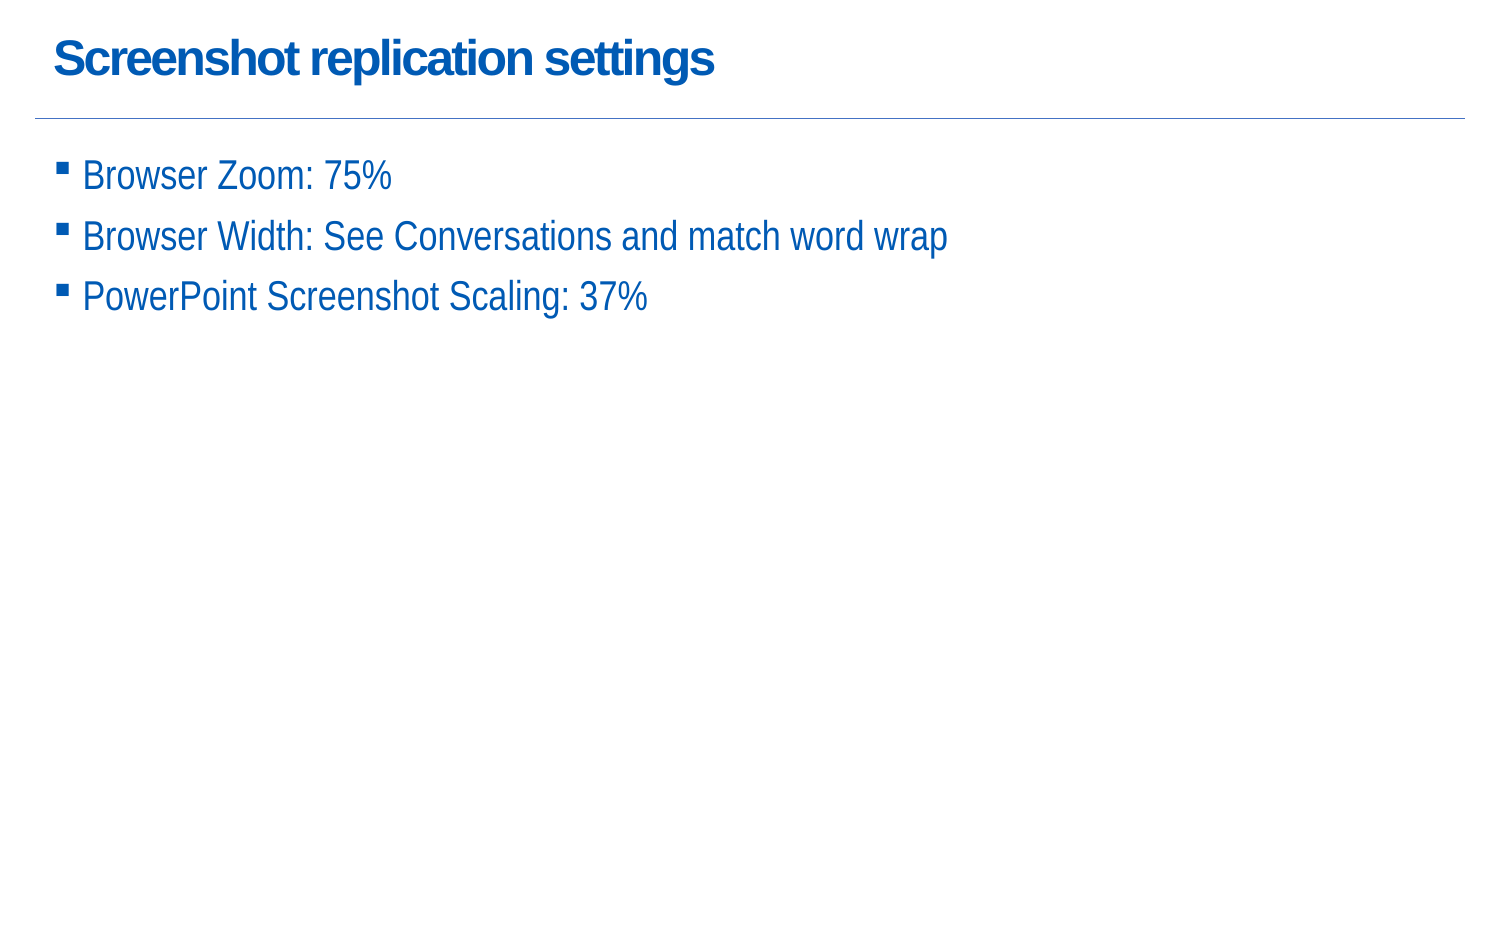

# Screenshot replication settings
Browser Zoom: 75%
Browser Width: See Conversations and match word wrap
PowerPoint Screenshot Scaling: 37%